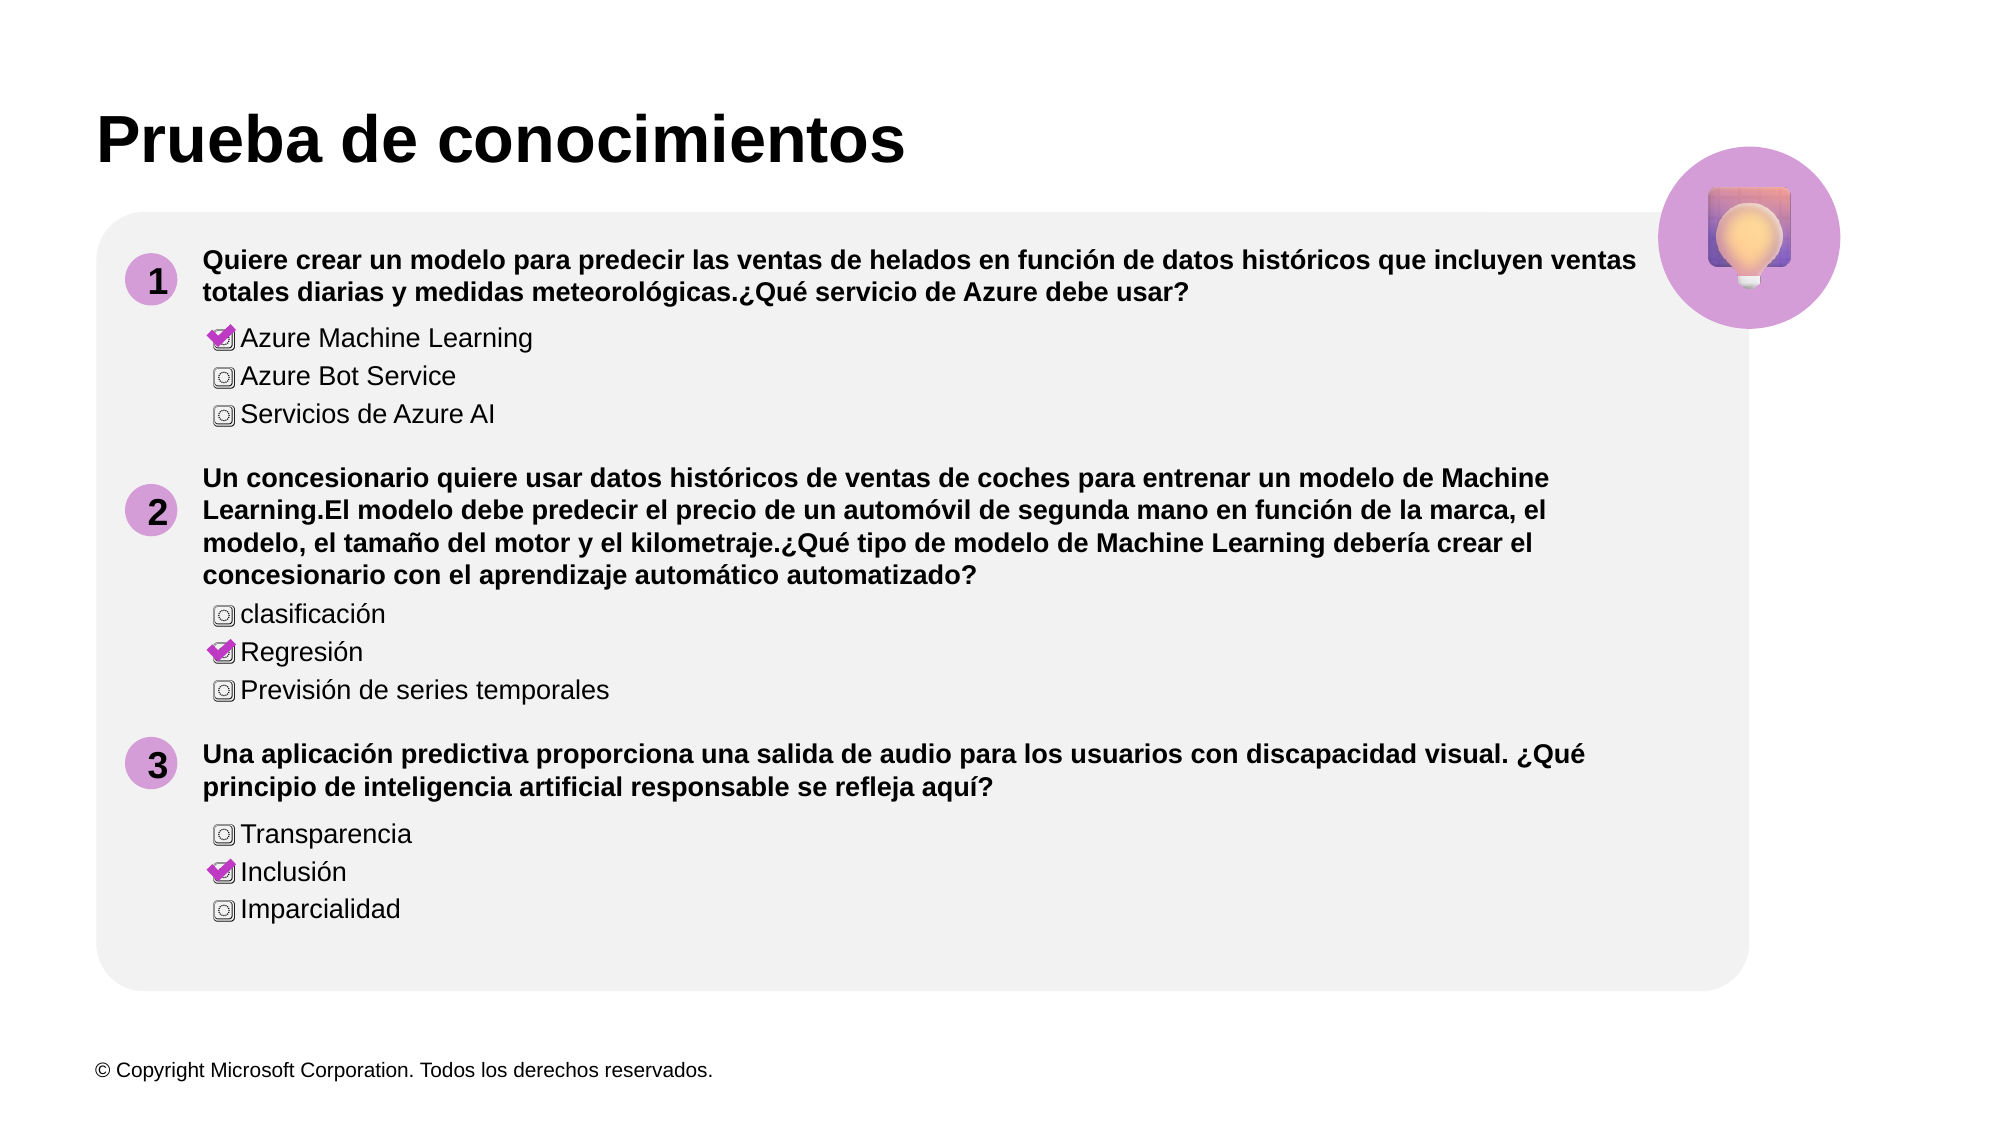

# Prueba de conocimientos
Quiere crear un modelo para predecir las ventas de helados en función de datos históricos que incluyen ventas totales diarias y medidas meteorológicas.¿Qué servicio de Azure debe usar?
1
Azure Machine Learning
Azure Bot Service
Servicios de Azure AI

Un concesionario quiere usar datos históricos de ventas de coches para entrenar un modelo de Machine Learning.El modelo debe predecir el precio de un automóvil de segunda mano en función de la marca, el modelo, el tamaño del motor y el kilometraje.¿Qué tipo de modelo de Machine Learning debería crear el concesionario con el aprendizaje automático automatizado?
2
clasificación
Regresión
Previsión de series temporales

3
Una aplicación predictiva proporciona una salida de audio para los usuarios con discapacidad visual. ¿Qué principio de inteligencia artificial responsable se refleja aquí?
Transparencia
Inclusión
Imparcialidad